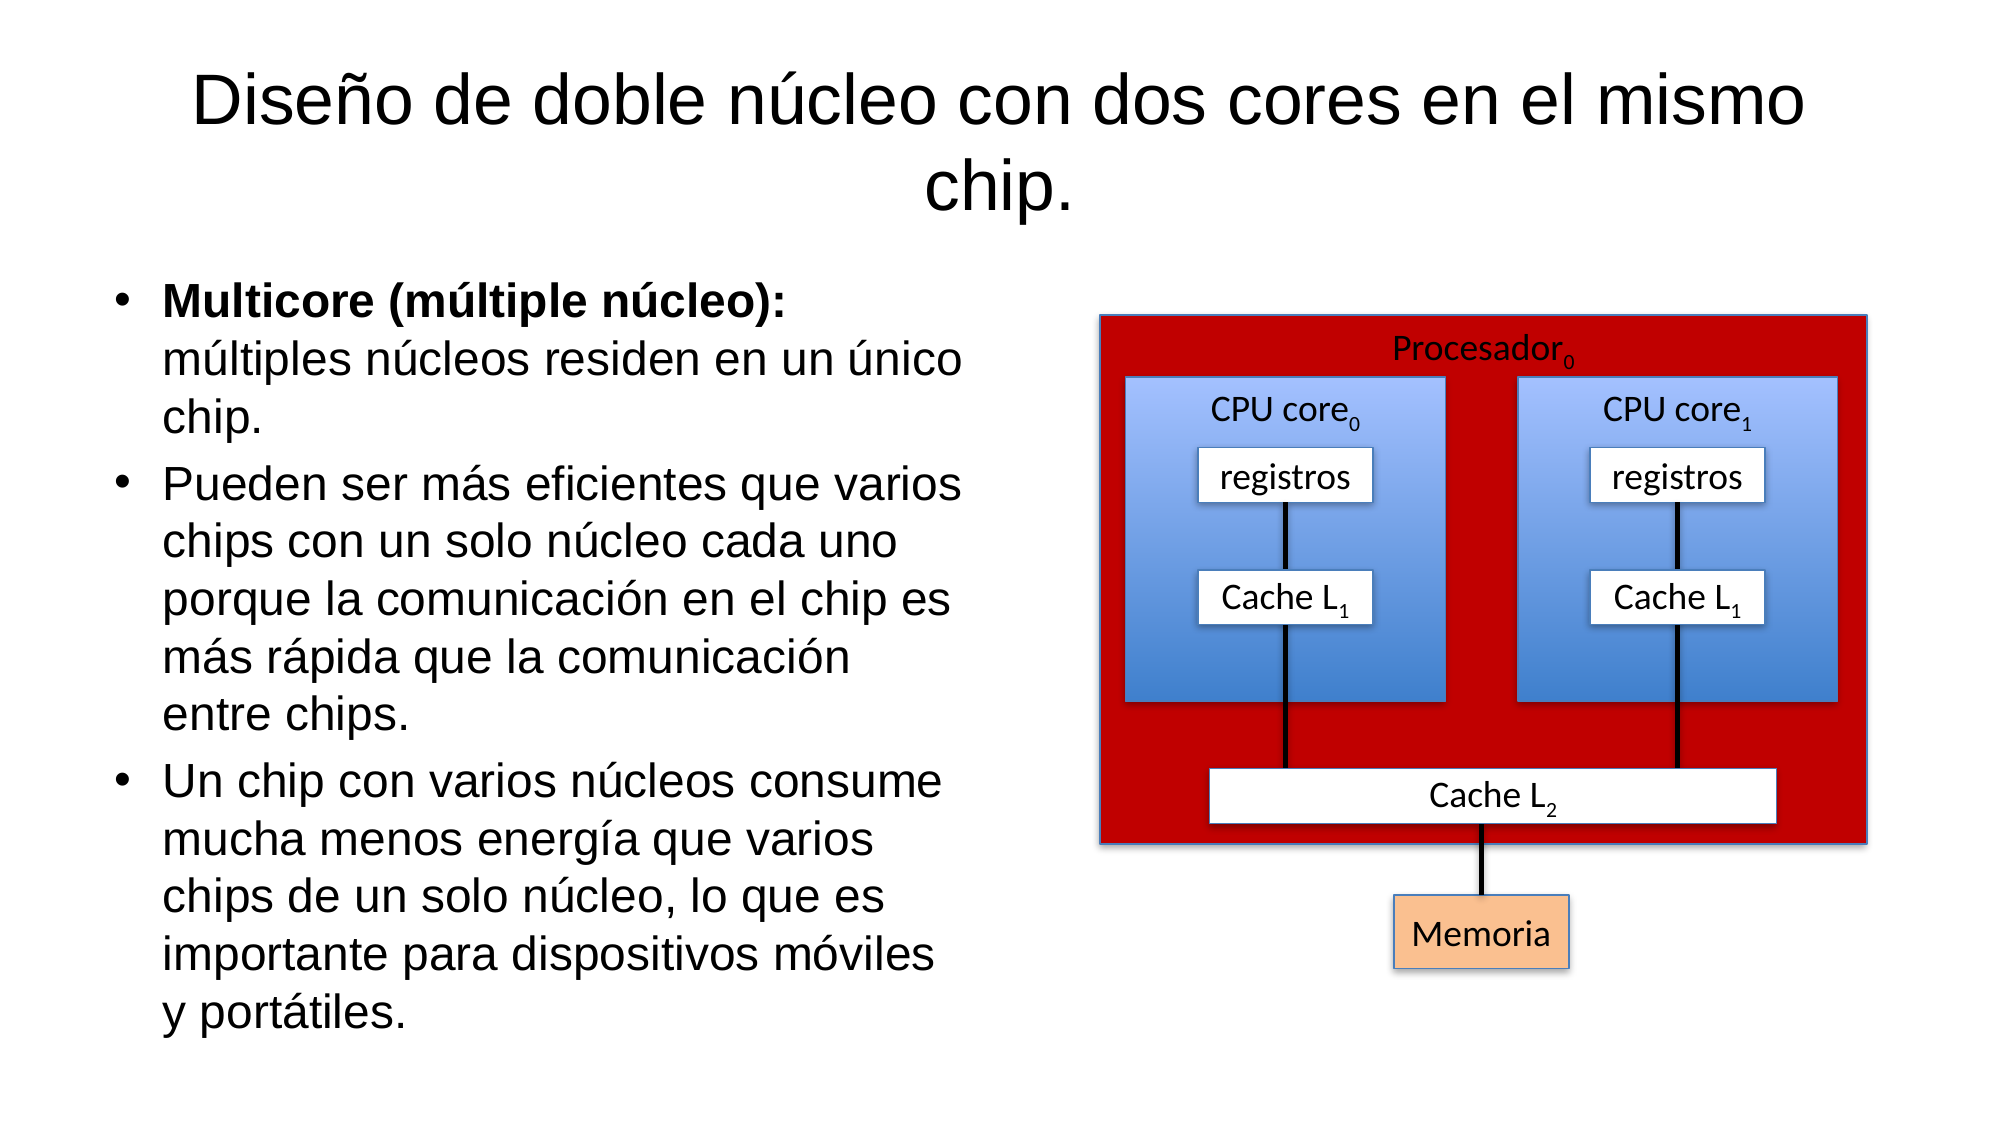

# Diseño de doble núcleo con dos cores en el mismo chip.
Multicore (múltiple núcleo): múltiples núcleos residen en un único chip.
Pueden ser más eficientes que varios chips con un solo núcleo cada uno porque la comunicación en el chip es más rápida que la comunicación entre chips.
Un chip con varios núcleos consume mucha menos energía que varios chips de un solo núcleo, lo que es importante para dispositivos móviles y portátiles.

Procesador0
CPU core0
registros
Cache L1
CPU core1
registros
Cache L1
Memoria
Cache L2